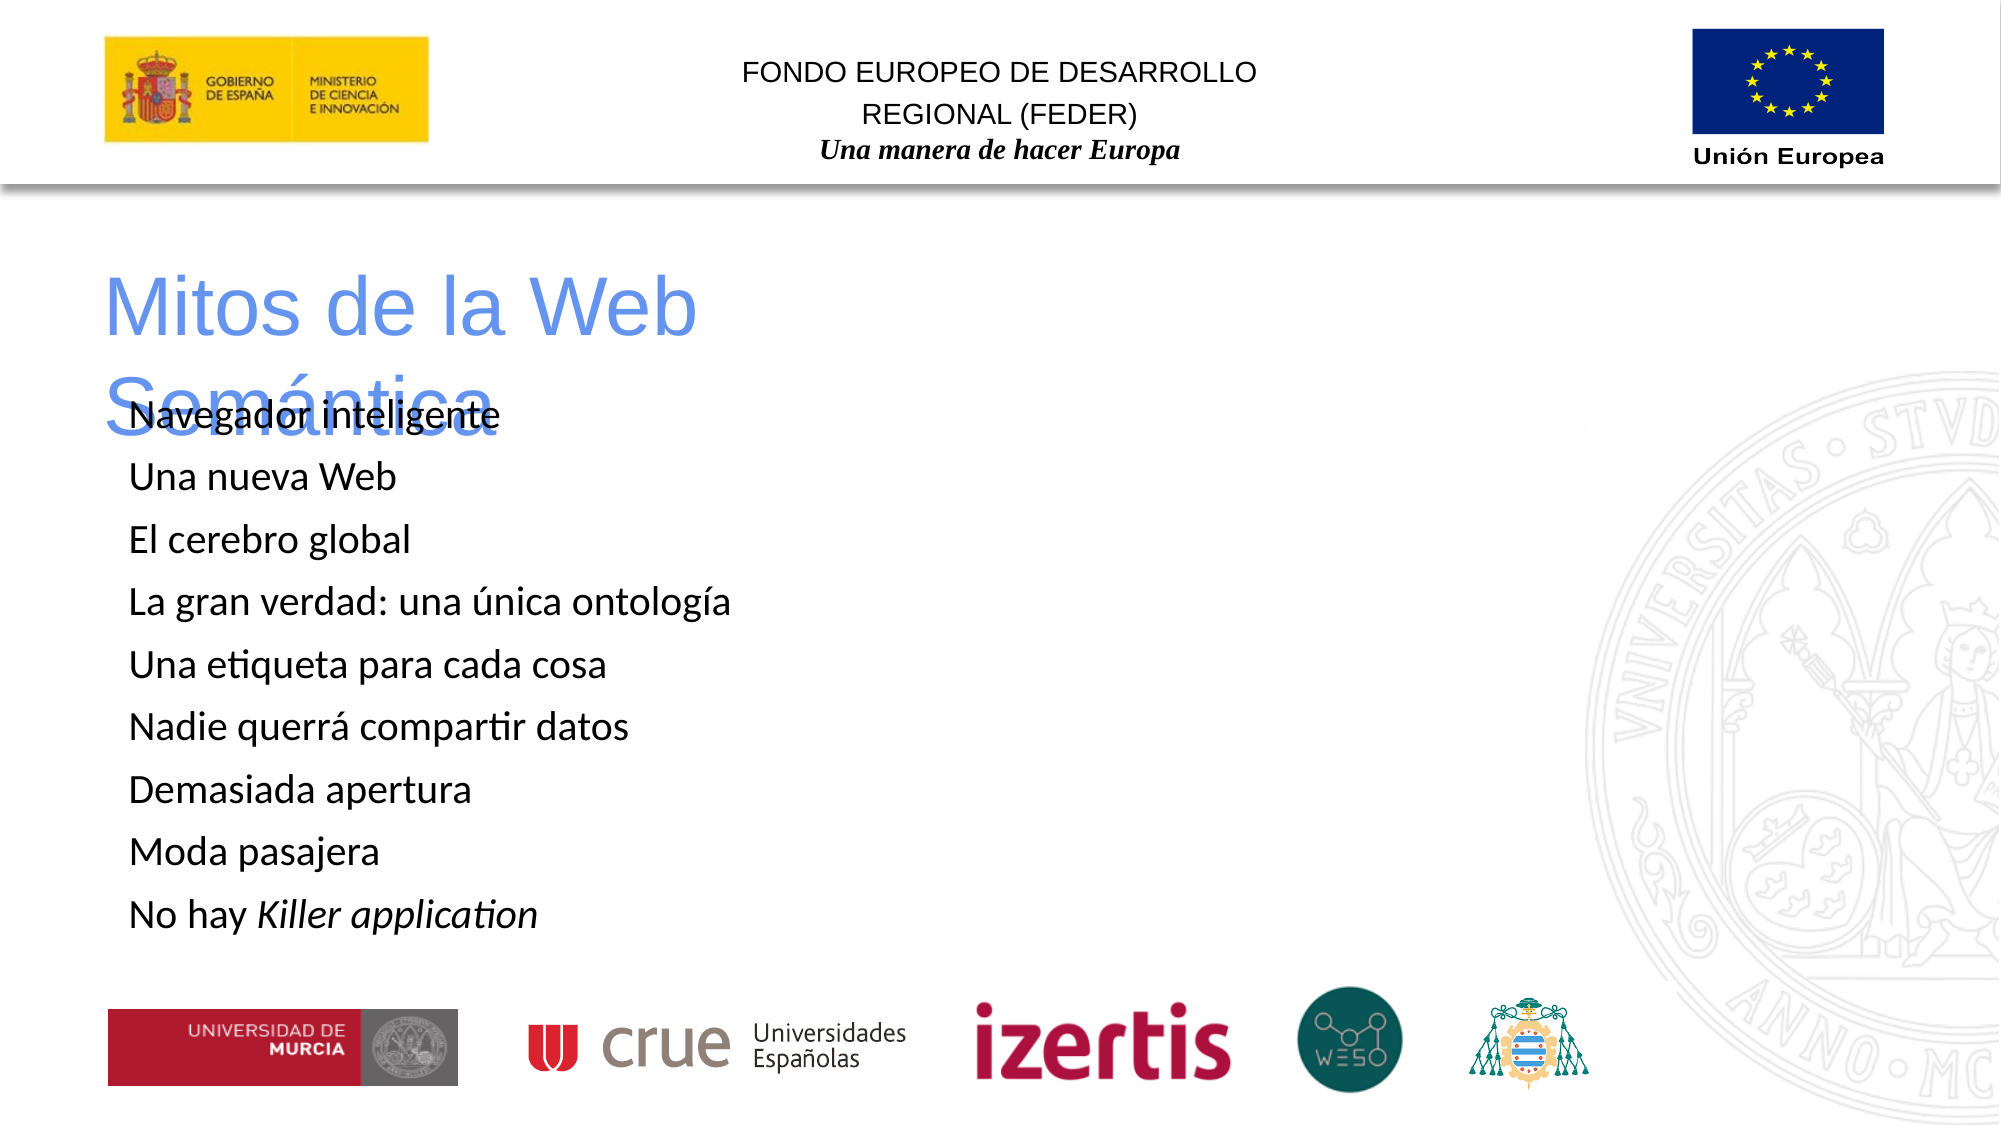

Mitos de la Web Semántica
Navegador inteligente
Una nueva Web
El cerebro global
La gran verdad: una única ontología
Una etiqueta para cada cosa
Nadie querrá compartir datos
Demasiada apertura
Moda pasajera
No hay Killer application